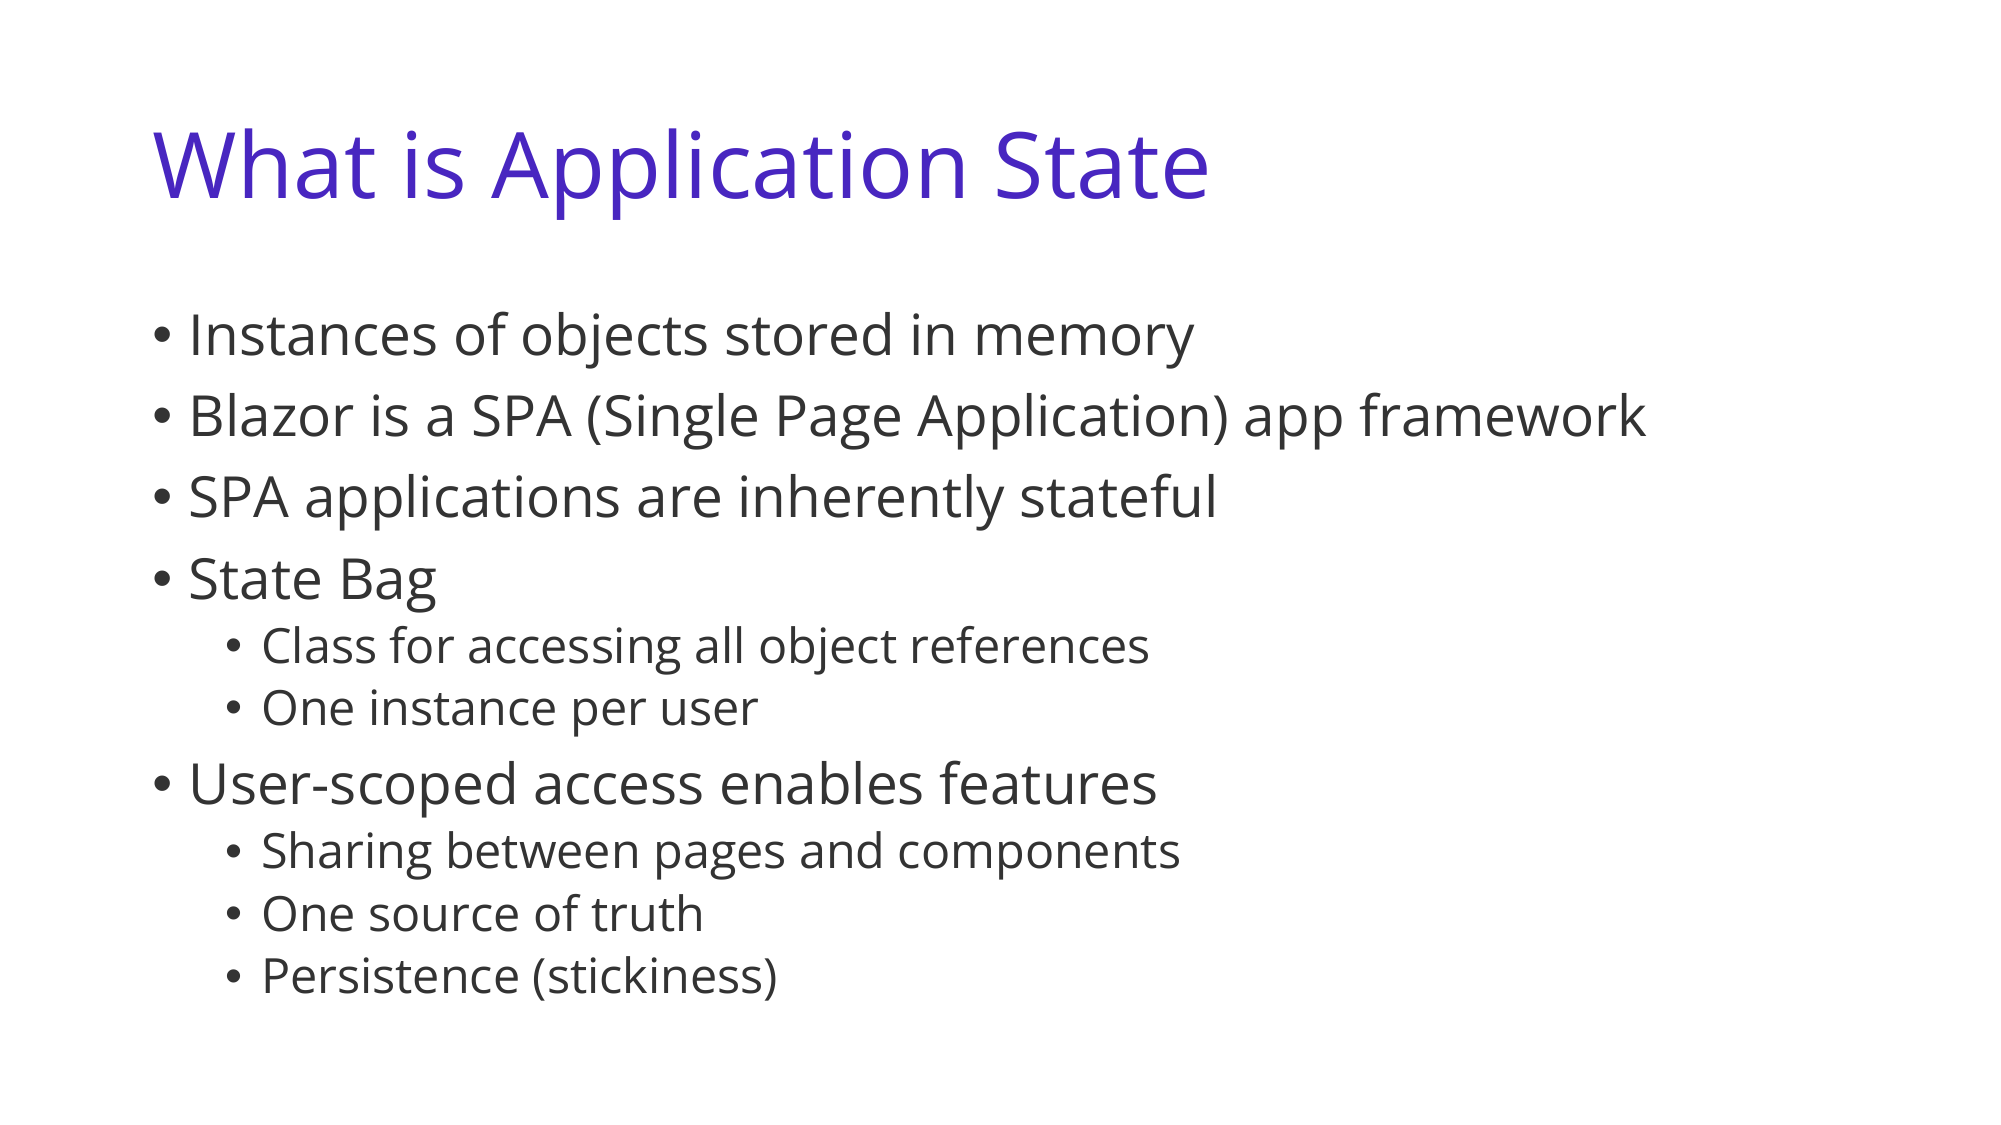

# What is Application State
Instances of objects stored in memory
Blazor is a SPA (Single Page Application) app framework
SPA applications are inherently stateful
State Bag
Class for accessing all object references
One instance per user
User-scoped access enables features
Sharing between pages and components
One source of truth
Persistence (stickiness)